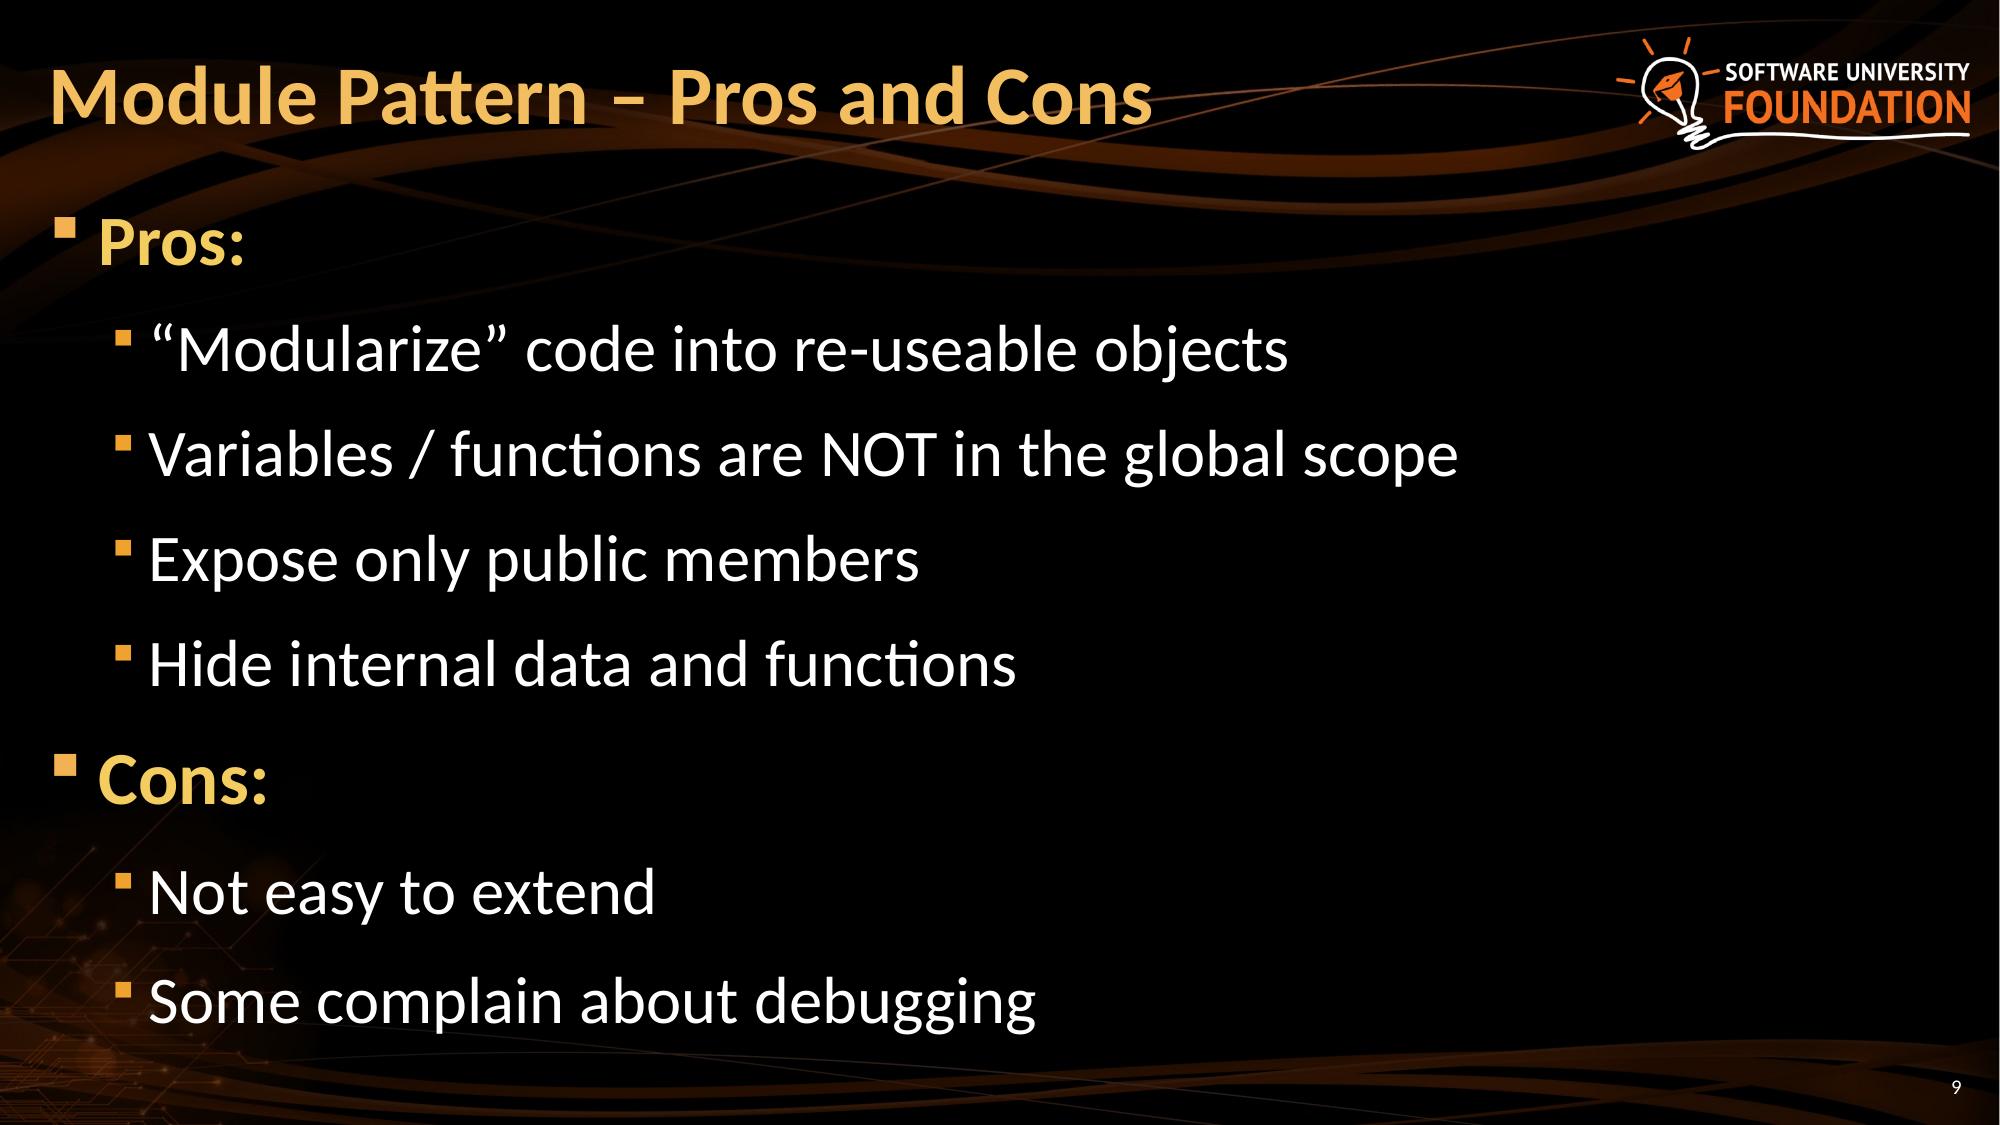

# Module Pattern – Pros and Cons
Pros:
“Modularize” code into re-useable objects
Variables / functions are NOT in the global scope
Expose only public members
Hide internal data and functions
Cons:
Not easy to extend
Some complain about debugging

9